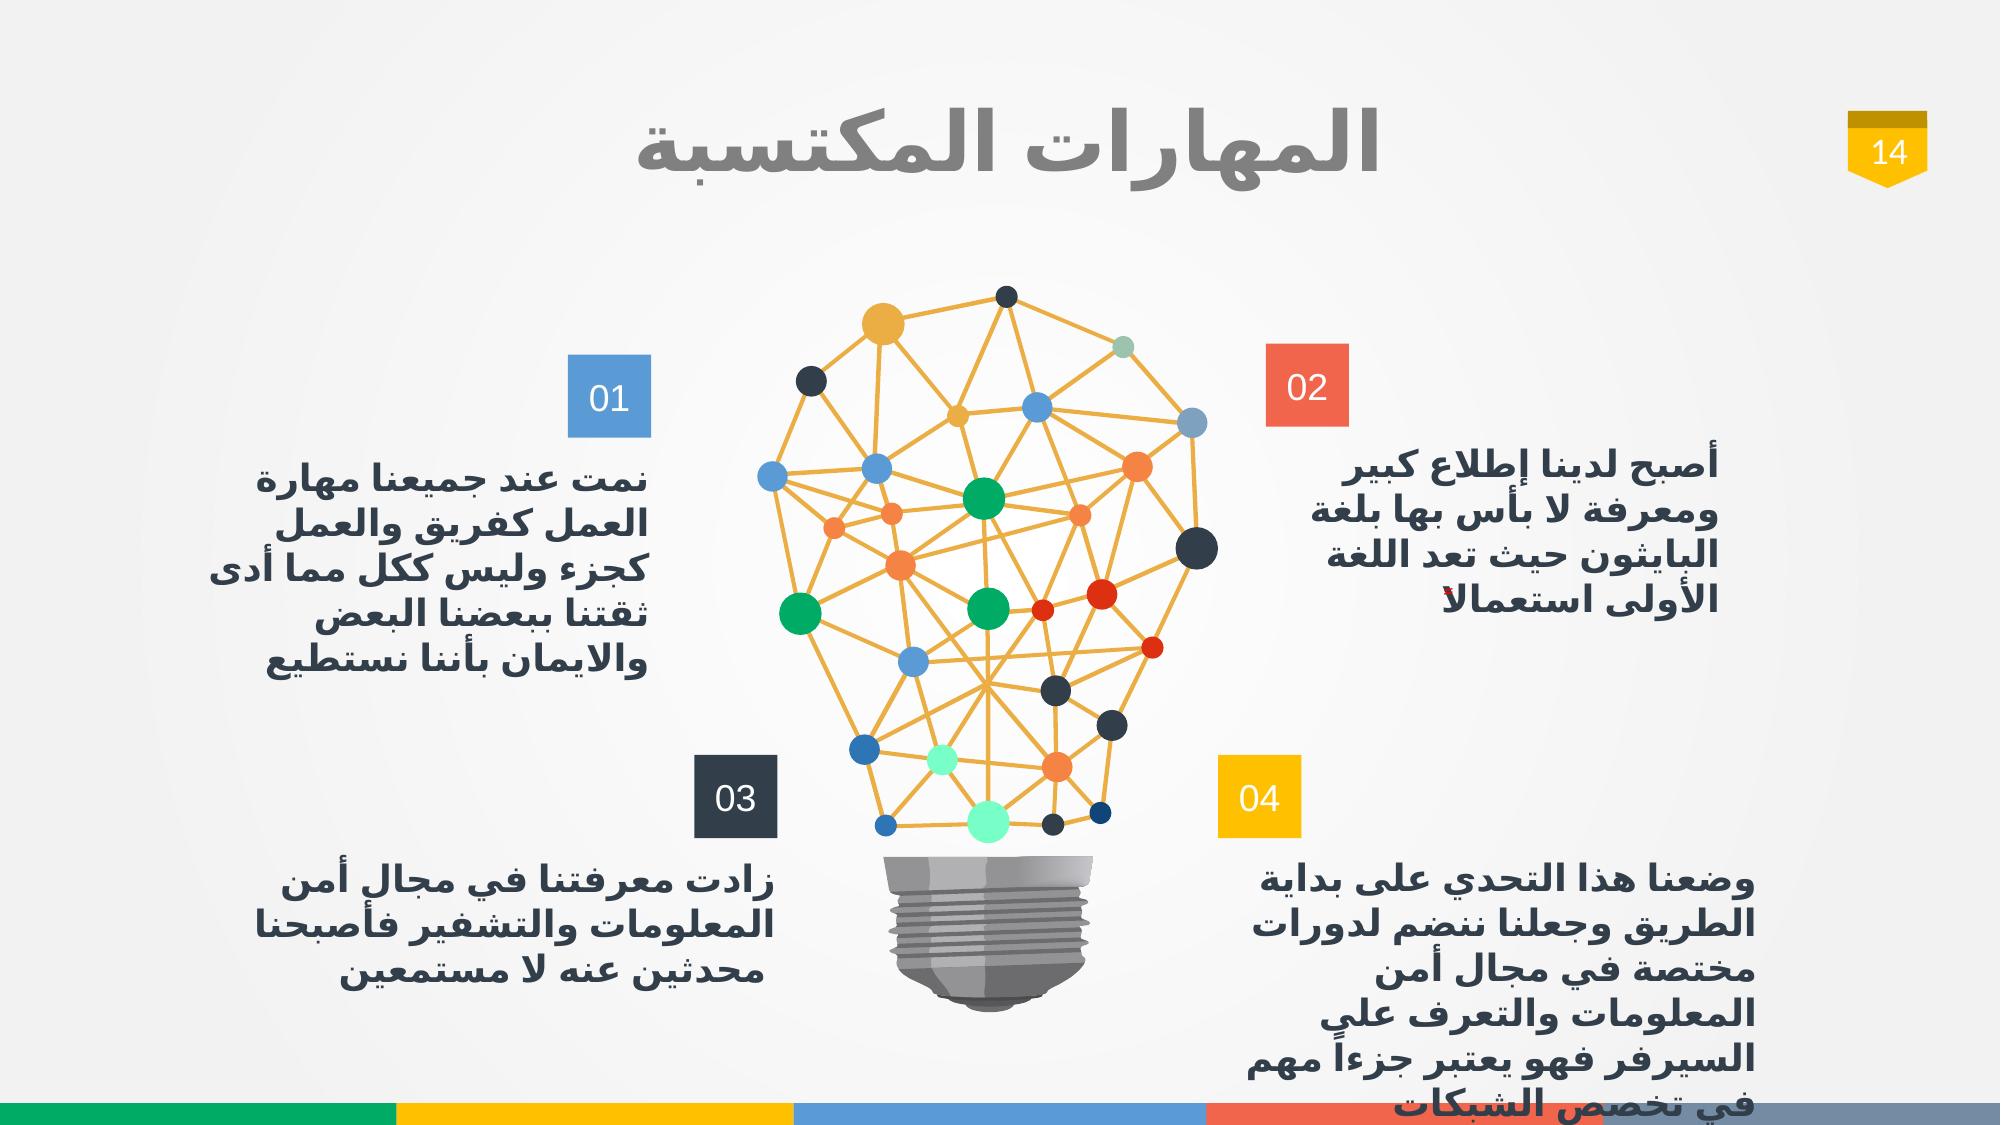

# المهارات المكتسبة
14

02
أصبح لدينا إطلاع كبير ومعرفة لا بأس بها بلغة البايثون حيث تعد اللغة الأولى استعمالاً
01
نمت عند جميعنا مهارة العمل كفريق والعمل كجزء وليس ككل مما أدى ثقتنا ببعضنا البعض والايمان بأننا نستطيع
03
زادت معرفتنا في مجال أمن المعلومات والتشفير فأصبحنا محدثين عنه لا مستمعين

04
وضعنا هذا التحدي على بداية الطريق وجعلنا ننضم لدورات مختصة في مجال أمن المعلومات والتعرف على السيرفر فهو يعتبر جزءاً مهم في تخصص الشبكات